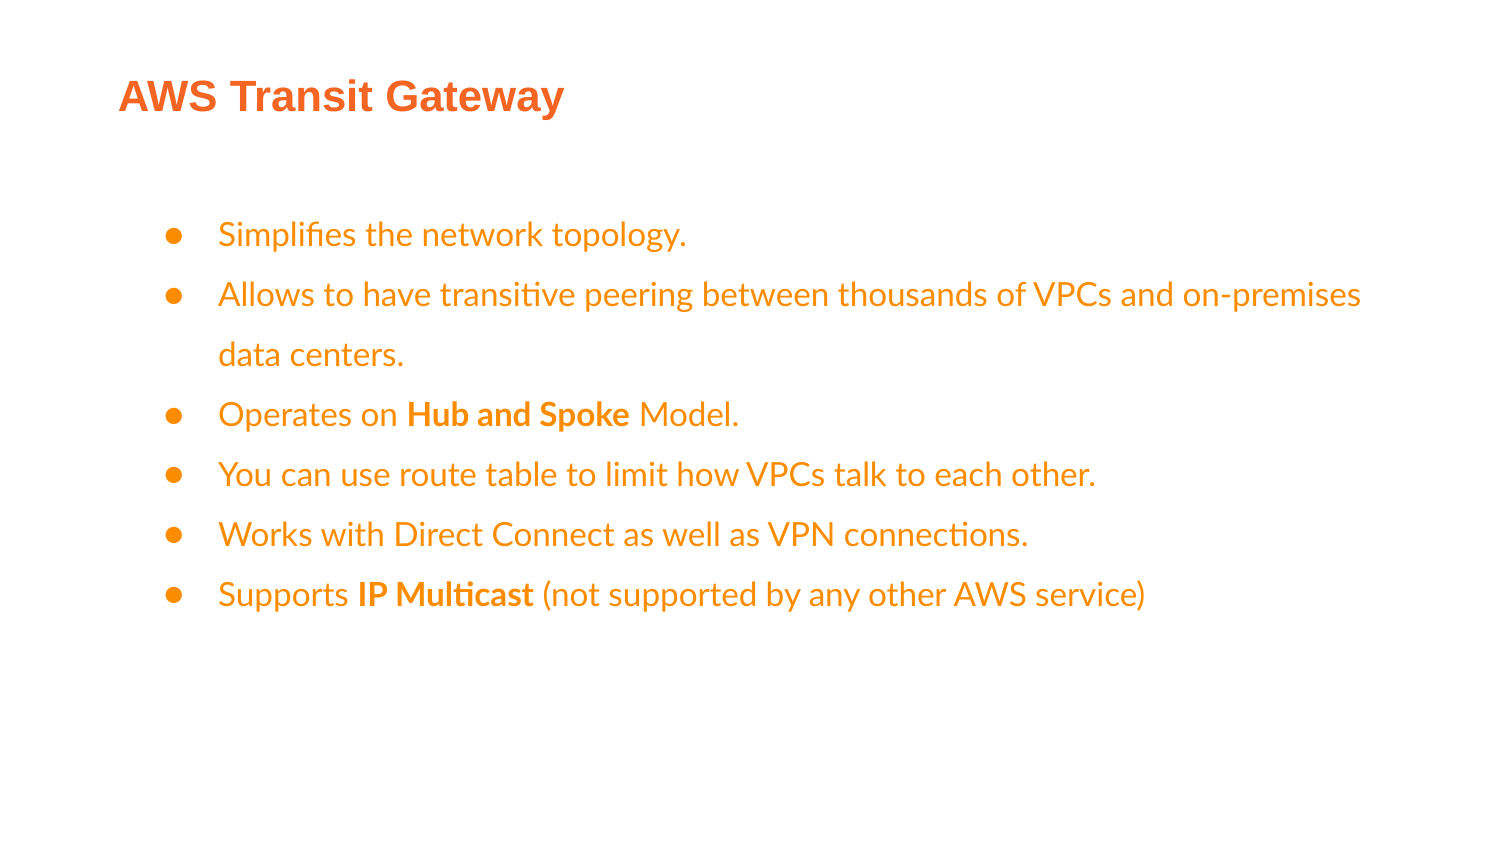

AWS Transit Gateway
Simplifies the network topology.
Allows to have transitive peering between thousands of VPCs and on-premises data centers.
Operates on Hub and Spoke Model.
You can use route table to limit how VPCs talk to each other.
Works with Direct Connect as well as VPN connections.
Supports IP Multicast (not supported by any other AWS service)